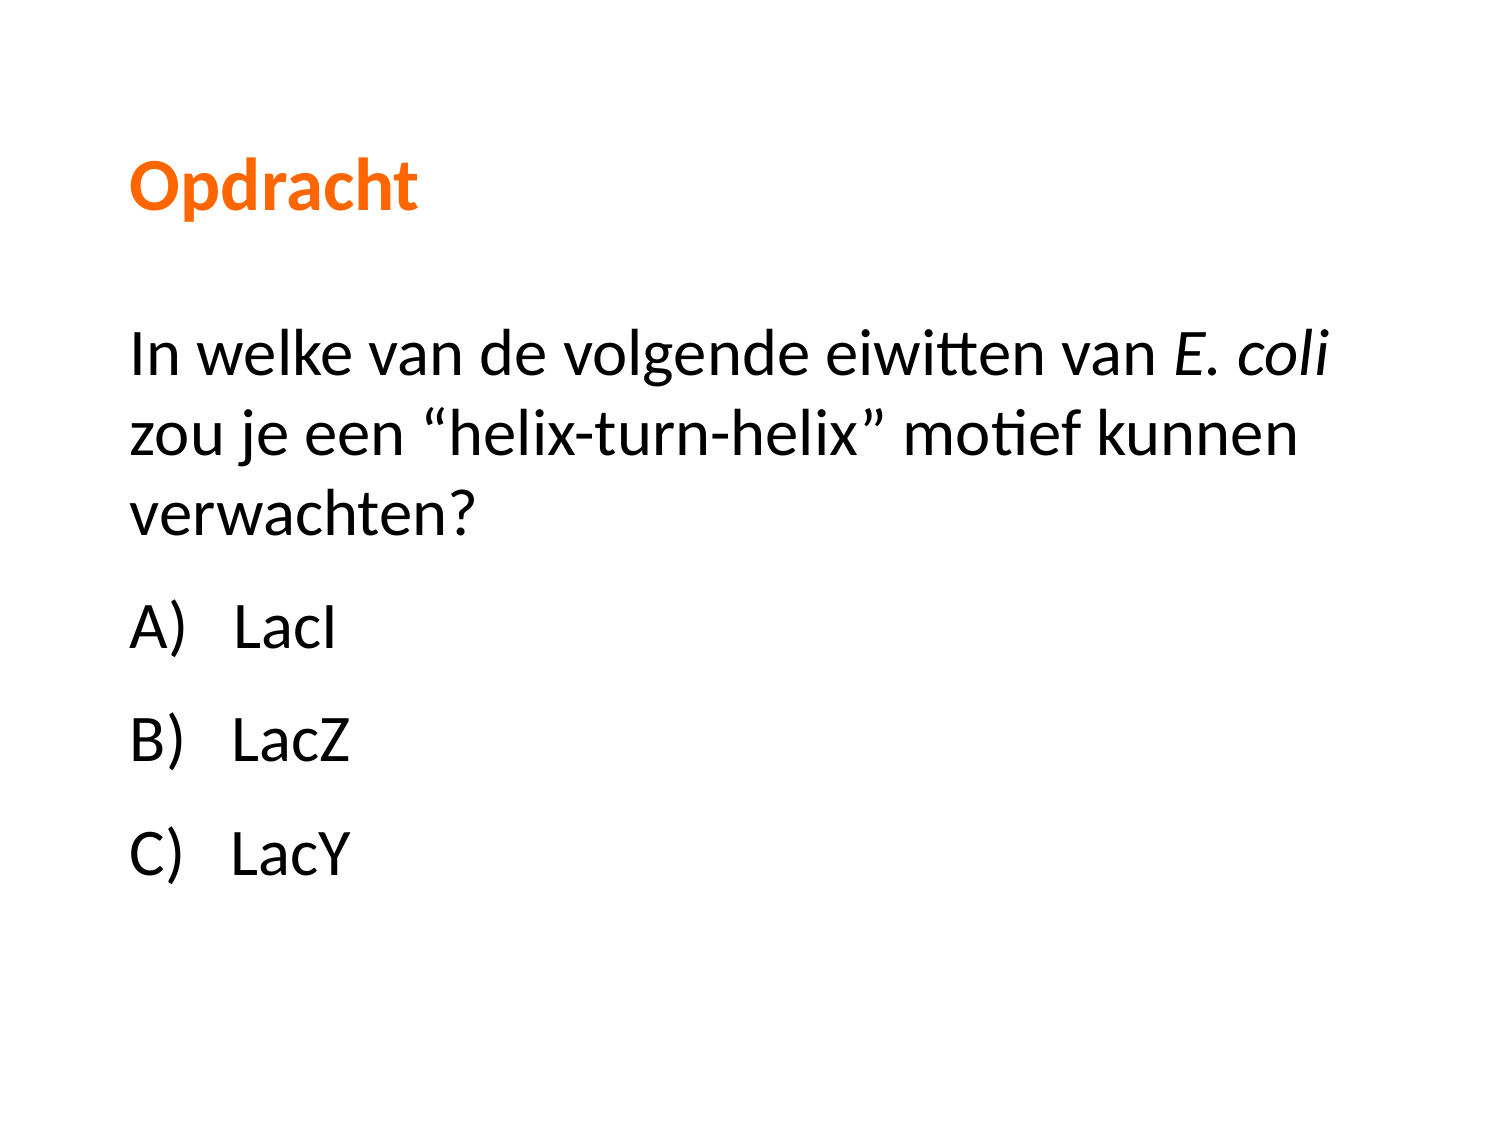

Opdracht

In welke van de volgende eiwitten van E. coli zou je een “helix-turn-helix” motief kunnen verwachten?
   LacI
   LacZ
   LacY